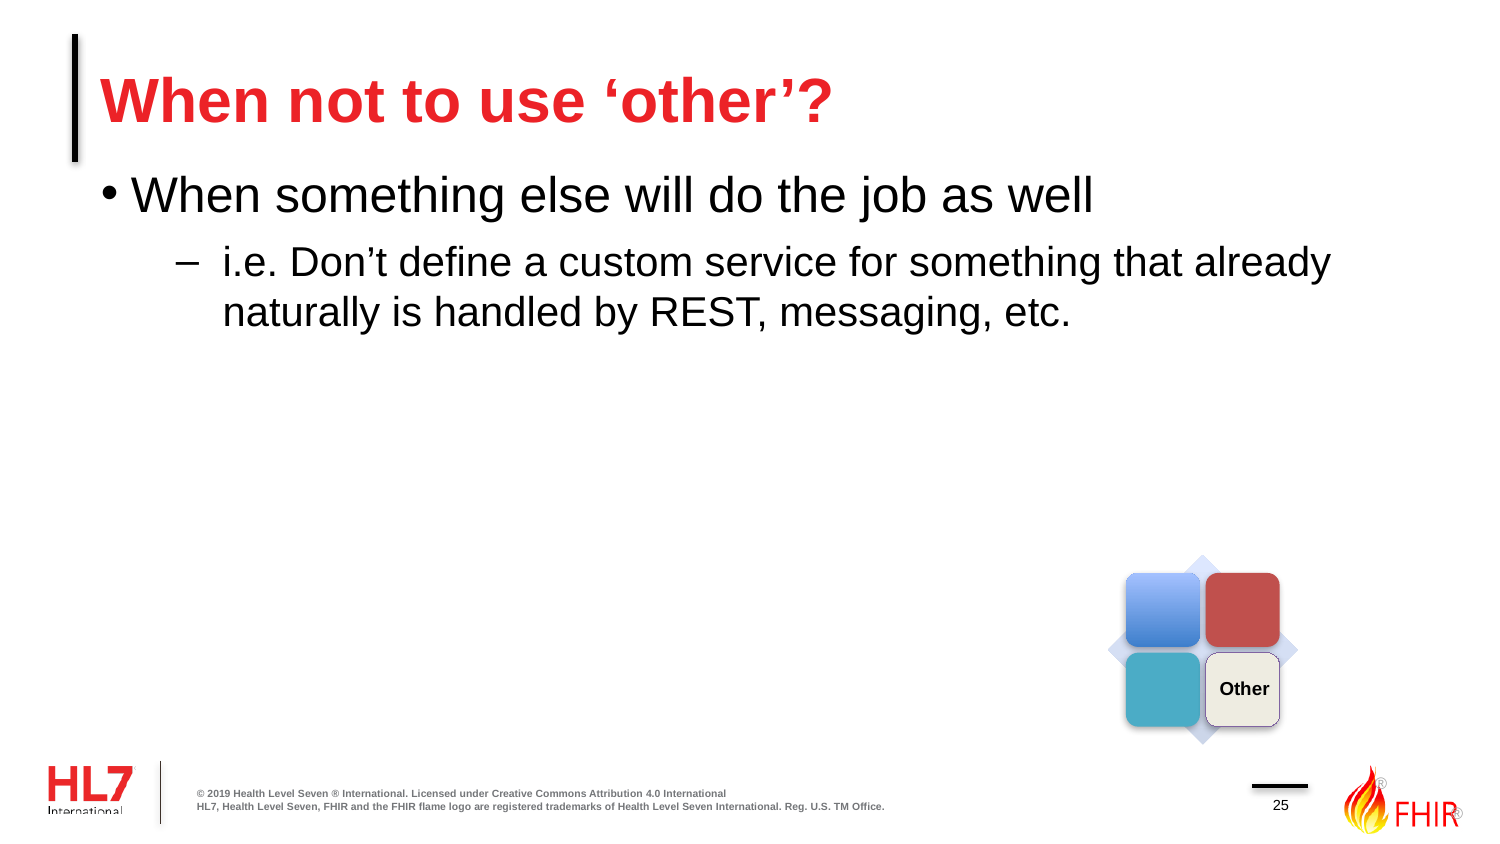

# When not to use ‘other’?
When something else will do the job as well
i.e. Don’t define a custom service for something that already naturally is handled by REST, messaging, etc.

Other
© 2019 Health Level Seven ® International. Licensed under Creative Commons Attribution 4.0 International
HL7, Health Level Seven, FHIR and the FHIR flame logo are registered trademarks of Health Level Seven International. Reg. U.S. TM Office.
25